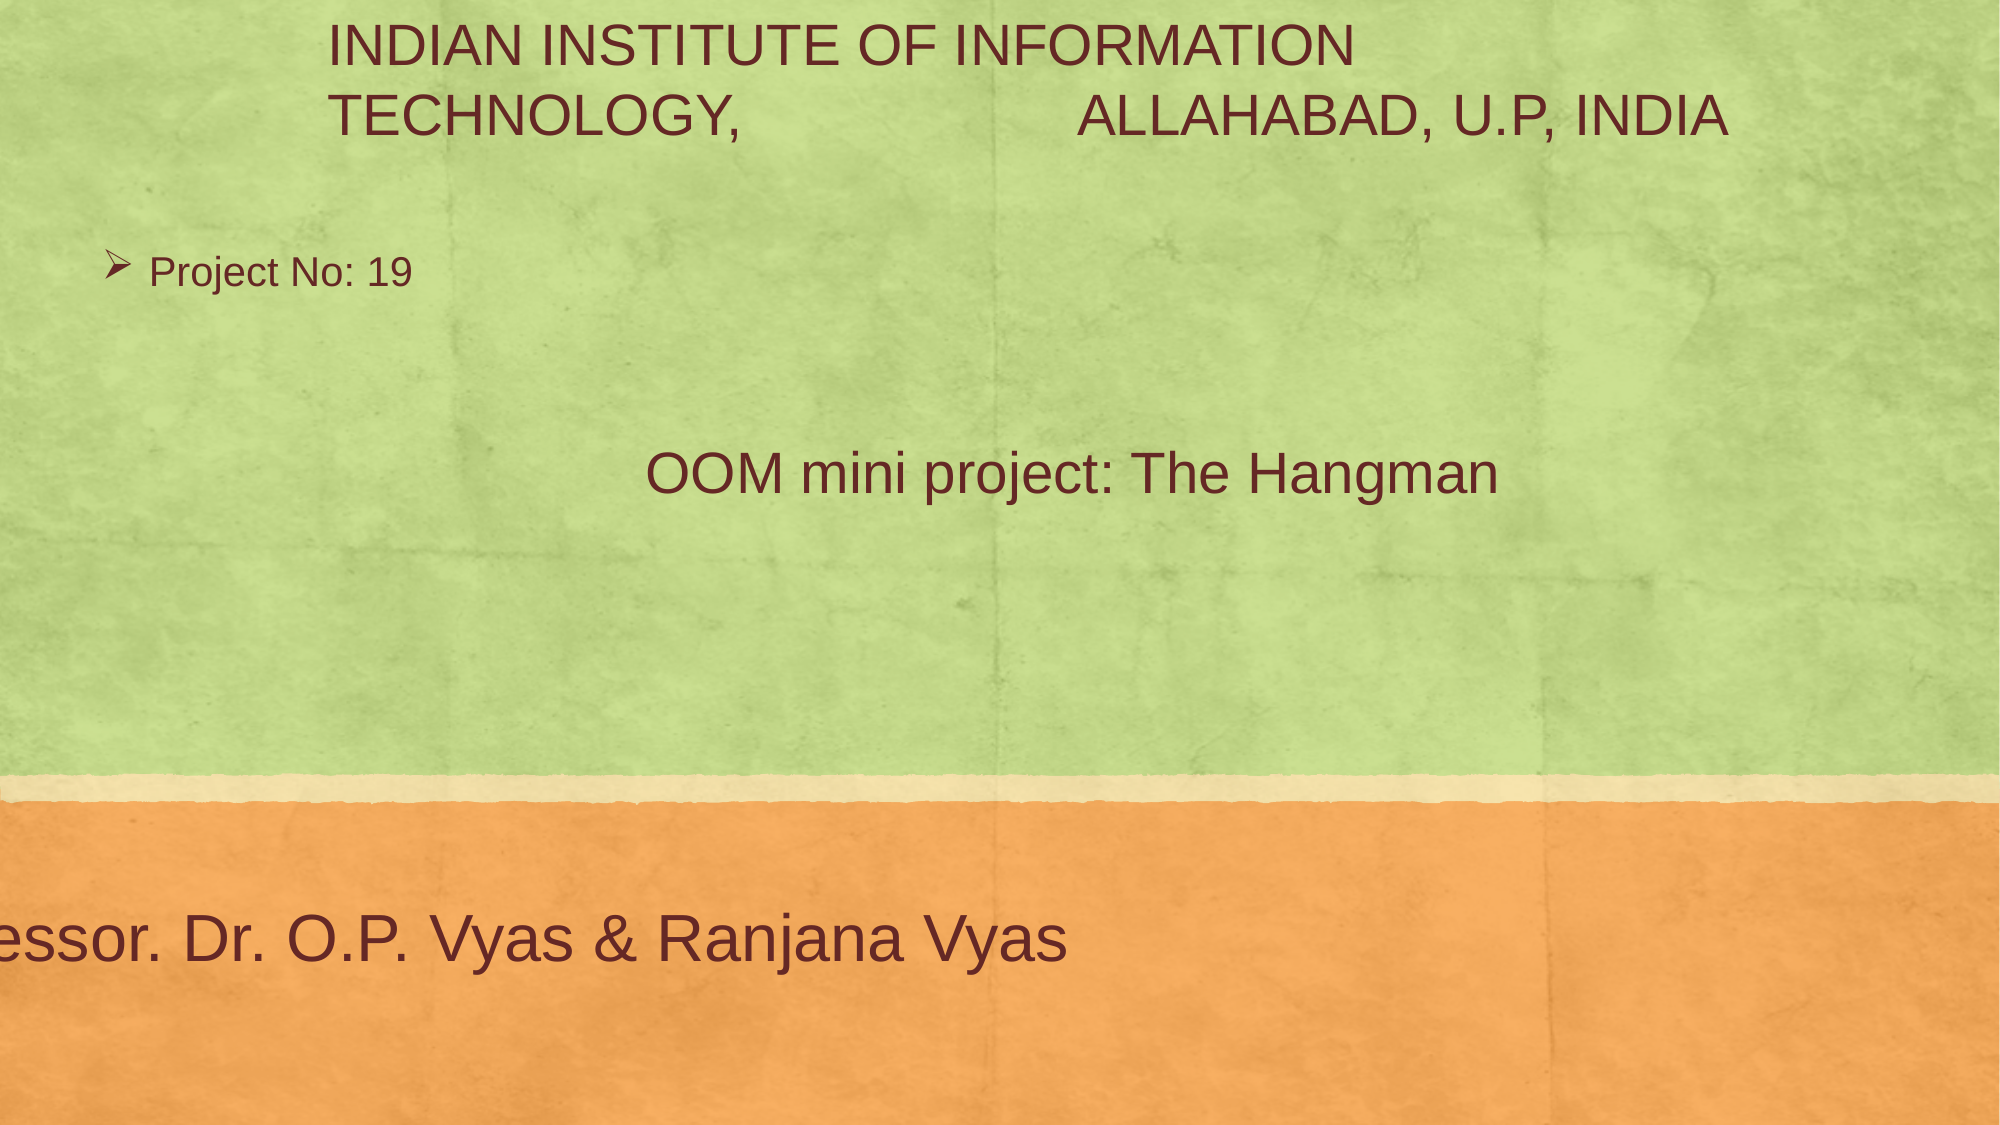

INDIAN INSTITUTE OF INFORMATION TECHNOLOGY,      		ALLAHABAD, U.P, INDIA
Project No: 19

		               OOM mini project: The Hangman
Professor. Dr. O.P. Vyas & Ranjana Vyas